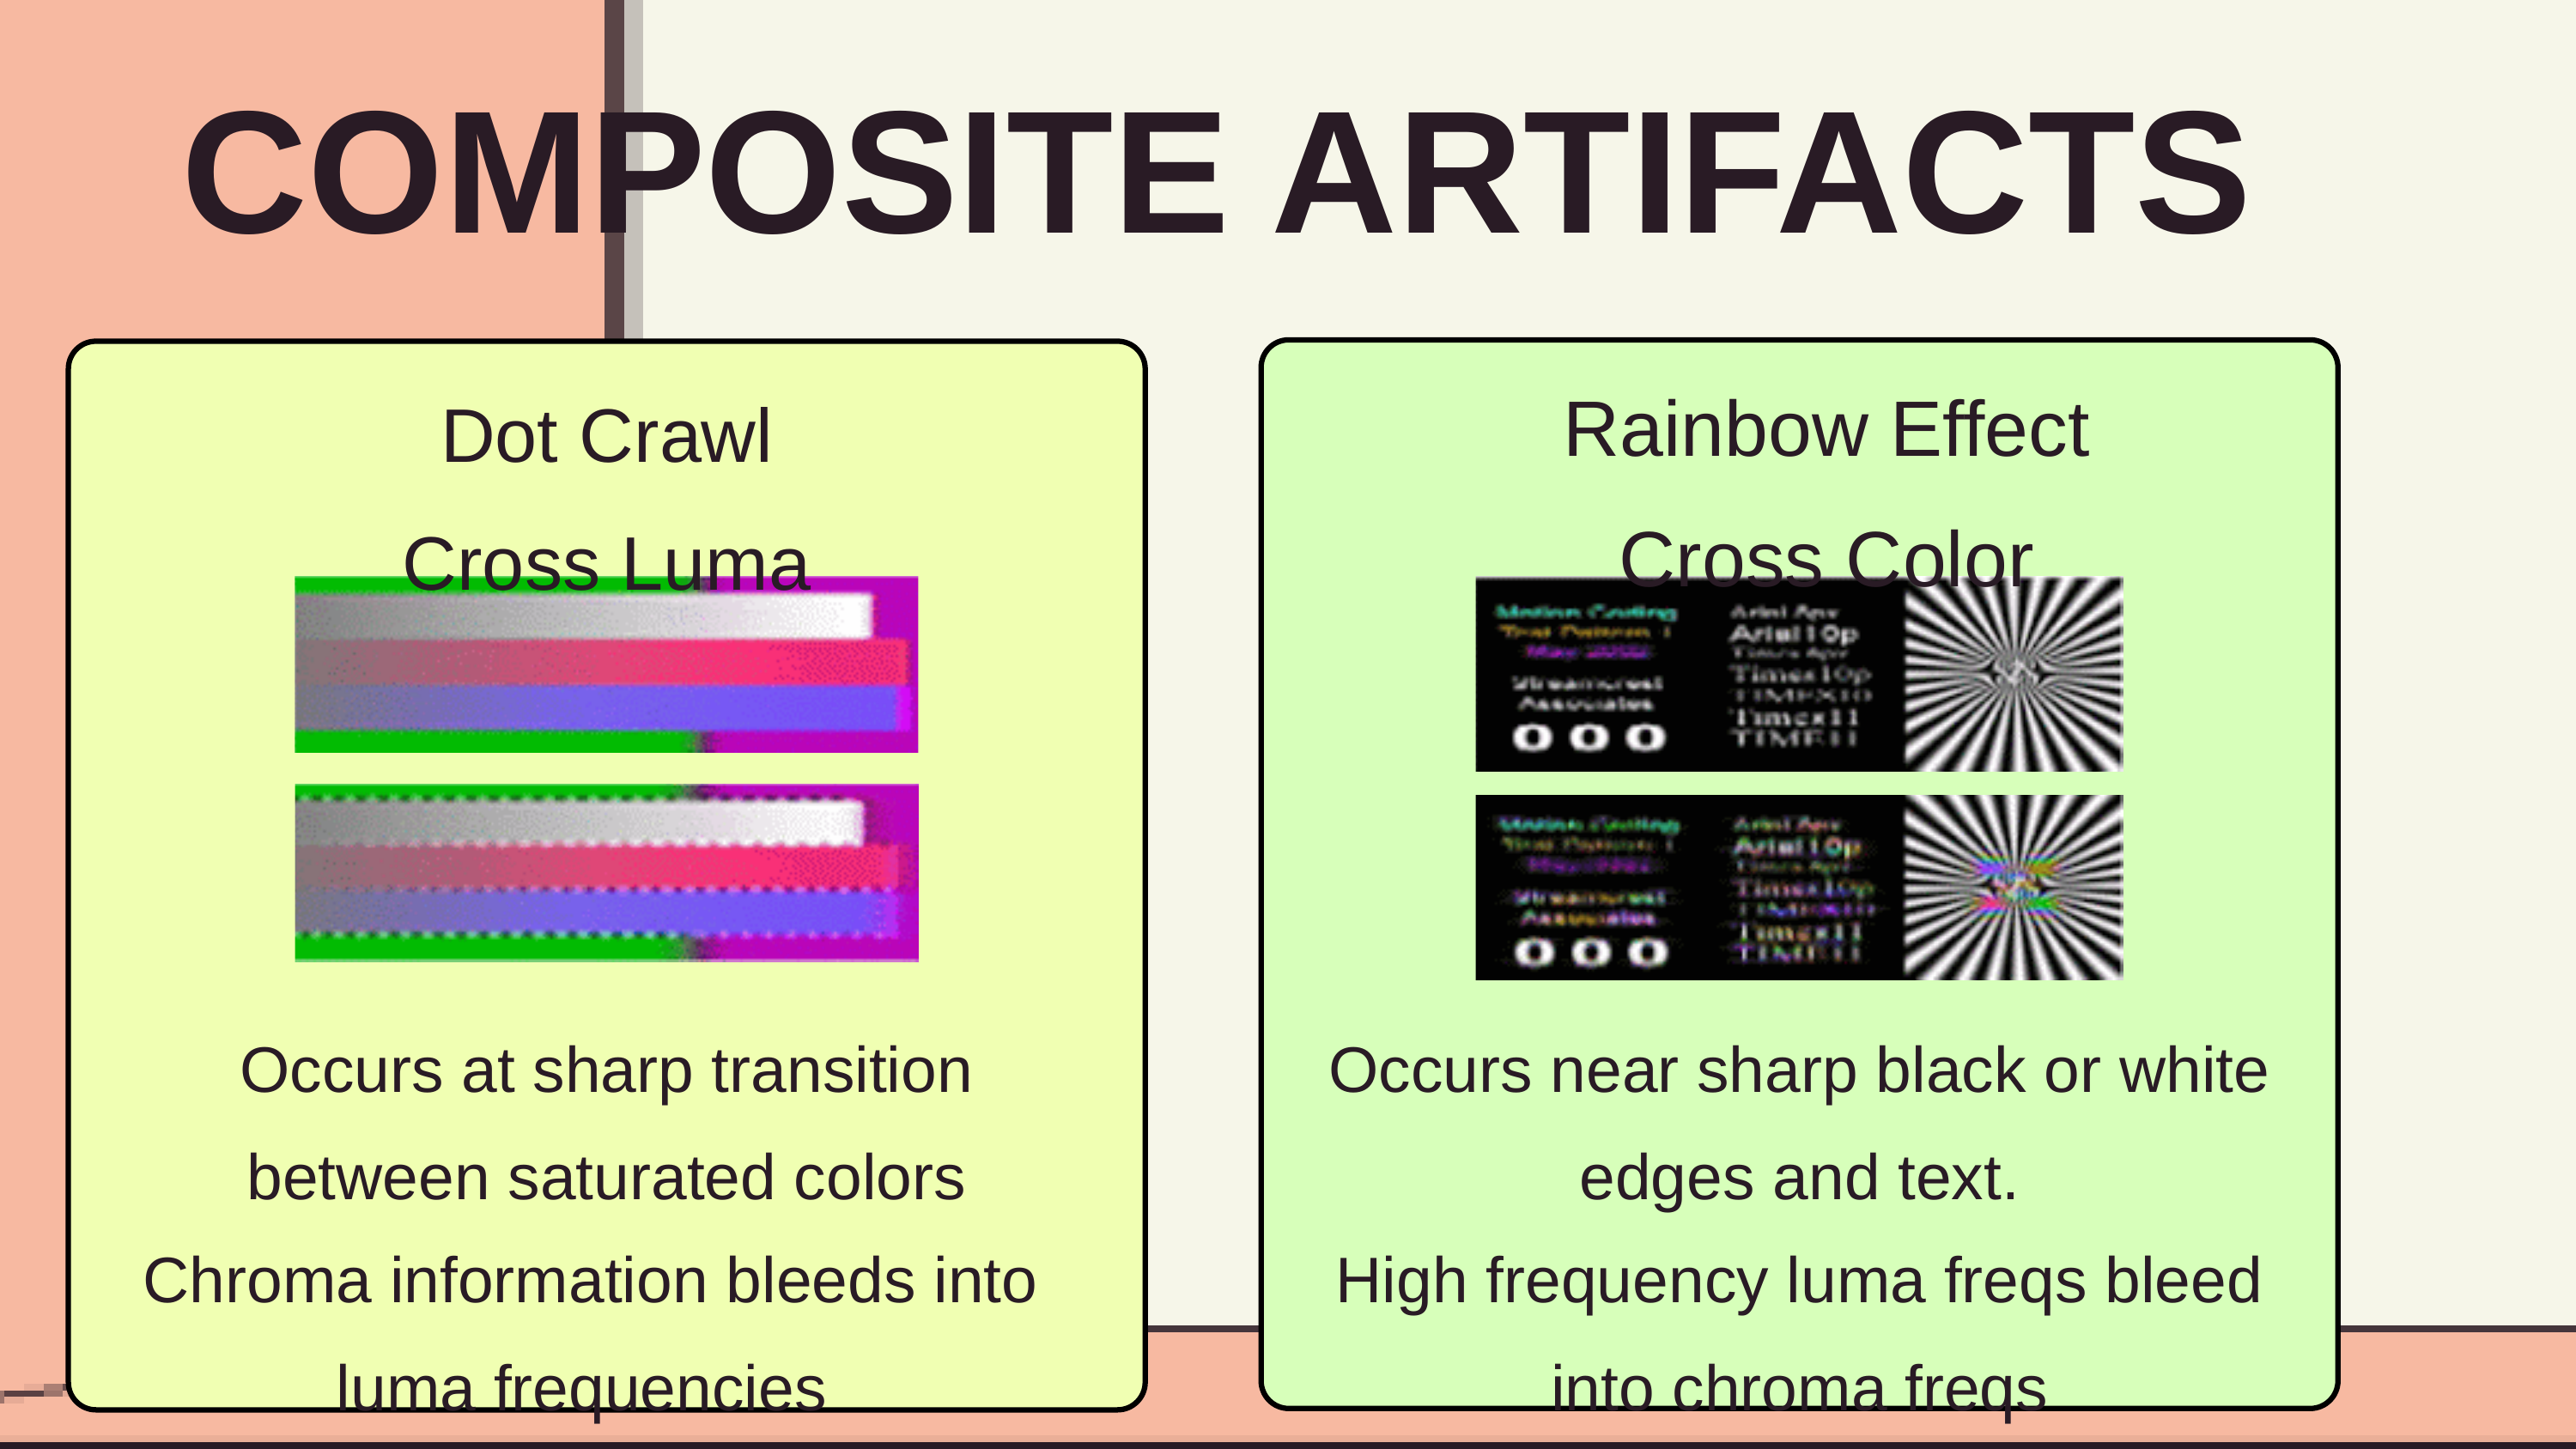

COMPOSITE ARTIFACTS

Rainbow Effect
Cross Color

Dot Crawl
Cross Luma

Occurs at sharp transition between saturated colors
Occurs near sharp black or white edges and text.
Chroma information bleeds into luma frequencies
High frequency luma freqs bleed into chroma freqs